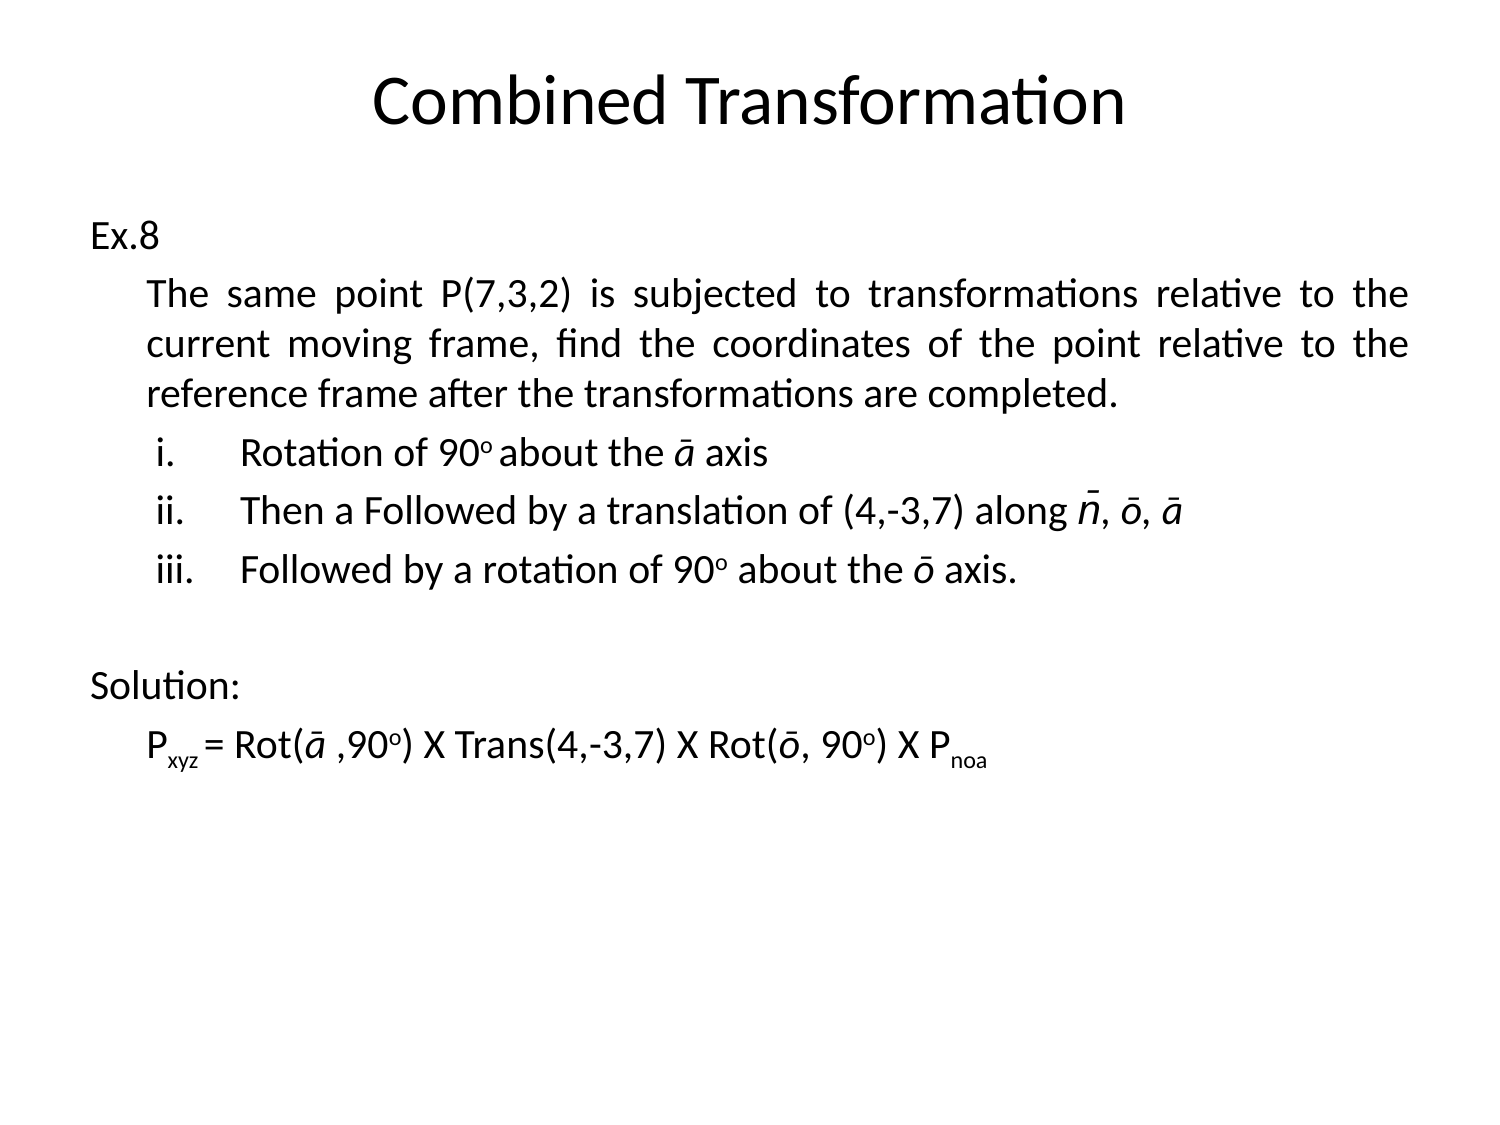

# Combined Transformation

Ex.8
	The same point P(7,3,2) is subjected to transformations relative to the current moving frame, find the coordinates of the point relative to the reference frame after the transformations are completed.
Rotation of 90o about the ā axis
Then a Followed by a translation of (4,-3,7) along n̄, ō, ā
Followed by a rotation of 90o about the ō axis.

Solution:
	Pxyz = Rot(ā ,90o) X Trans(4,-3,7) X Rot(ō, 90o) X Pnoa